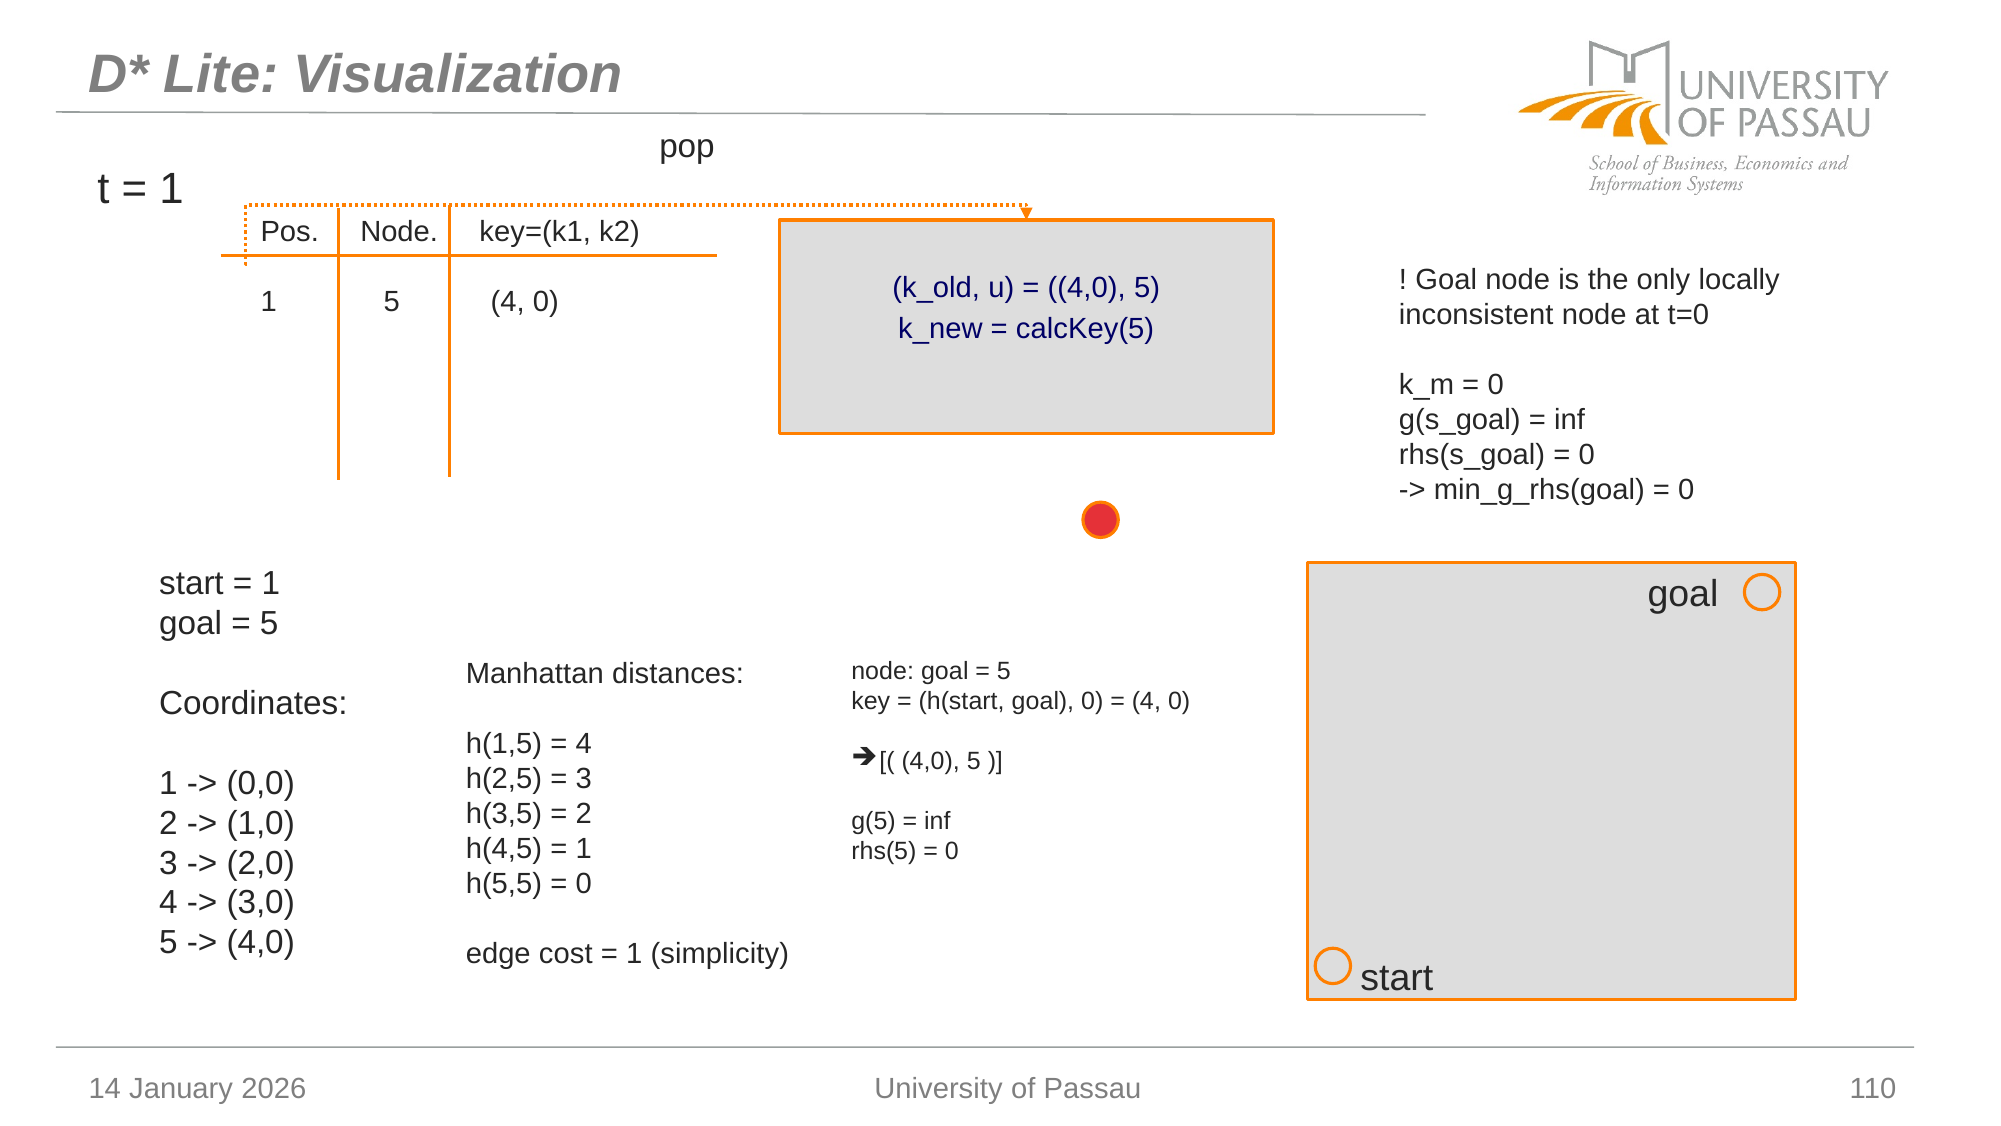

# D* Lite: Visualization
pop
t = 1
Pos.     Node.     key=(k1, k2)

1             5           (4, 0)
(k_old, u) = ((4,0), 5)
k_new = calcKey(5)

! Goal node is the only locally inconsistent node at t=0

k_m = 0
g(s_goal) = inf
rhs(s_goal) = 0
-> min_g_rhs(goal) = 0

start = 1
goal = 5

Coordinates:

1 -> (0,0)
2 -> (1,0)
3 -> (2,0)
4 -> (3,0)
5 -> (4,0)
goal

Manhattan distances:

h(1,5) = 4
h(2,5) = 3
h(3,5) = 2
h(4,5) = 1
h(5,5) = 0

edge cost = 1 (simplicity)
node: goal = 5
key = (h(start, goal), 0) = (4, 0)

[( (4,0), 5 )]

g(5) = inf
rhs(5) = 0
start

14 January 2026
University of Passau
110